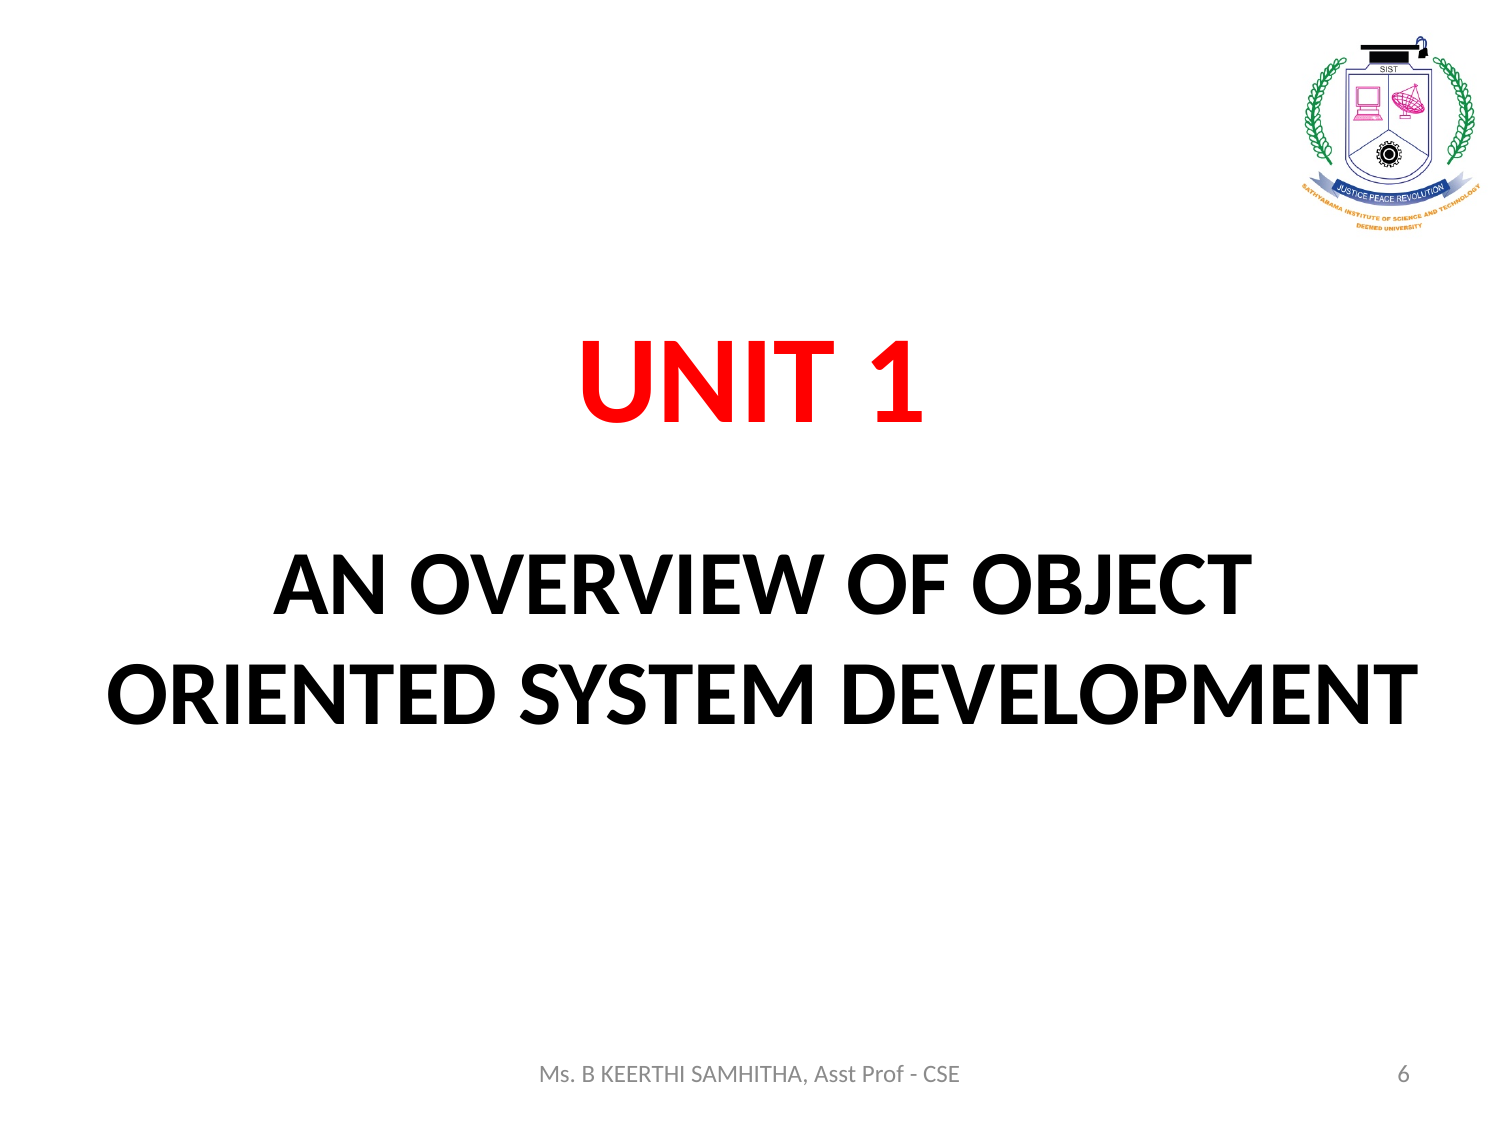

# UNIT 1
AN OVERVIEW OF OBJECT ORIENTED SYSTEM DEVELOPMENT
Ms. B KEERTHI SAMHITHA, Asst Prof - CSE
6